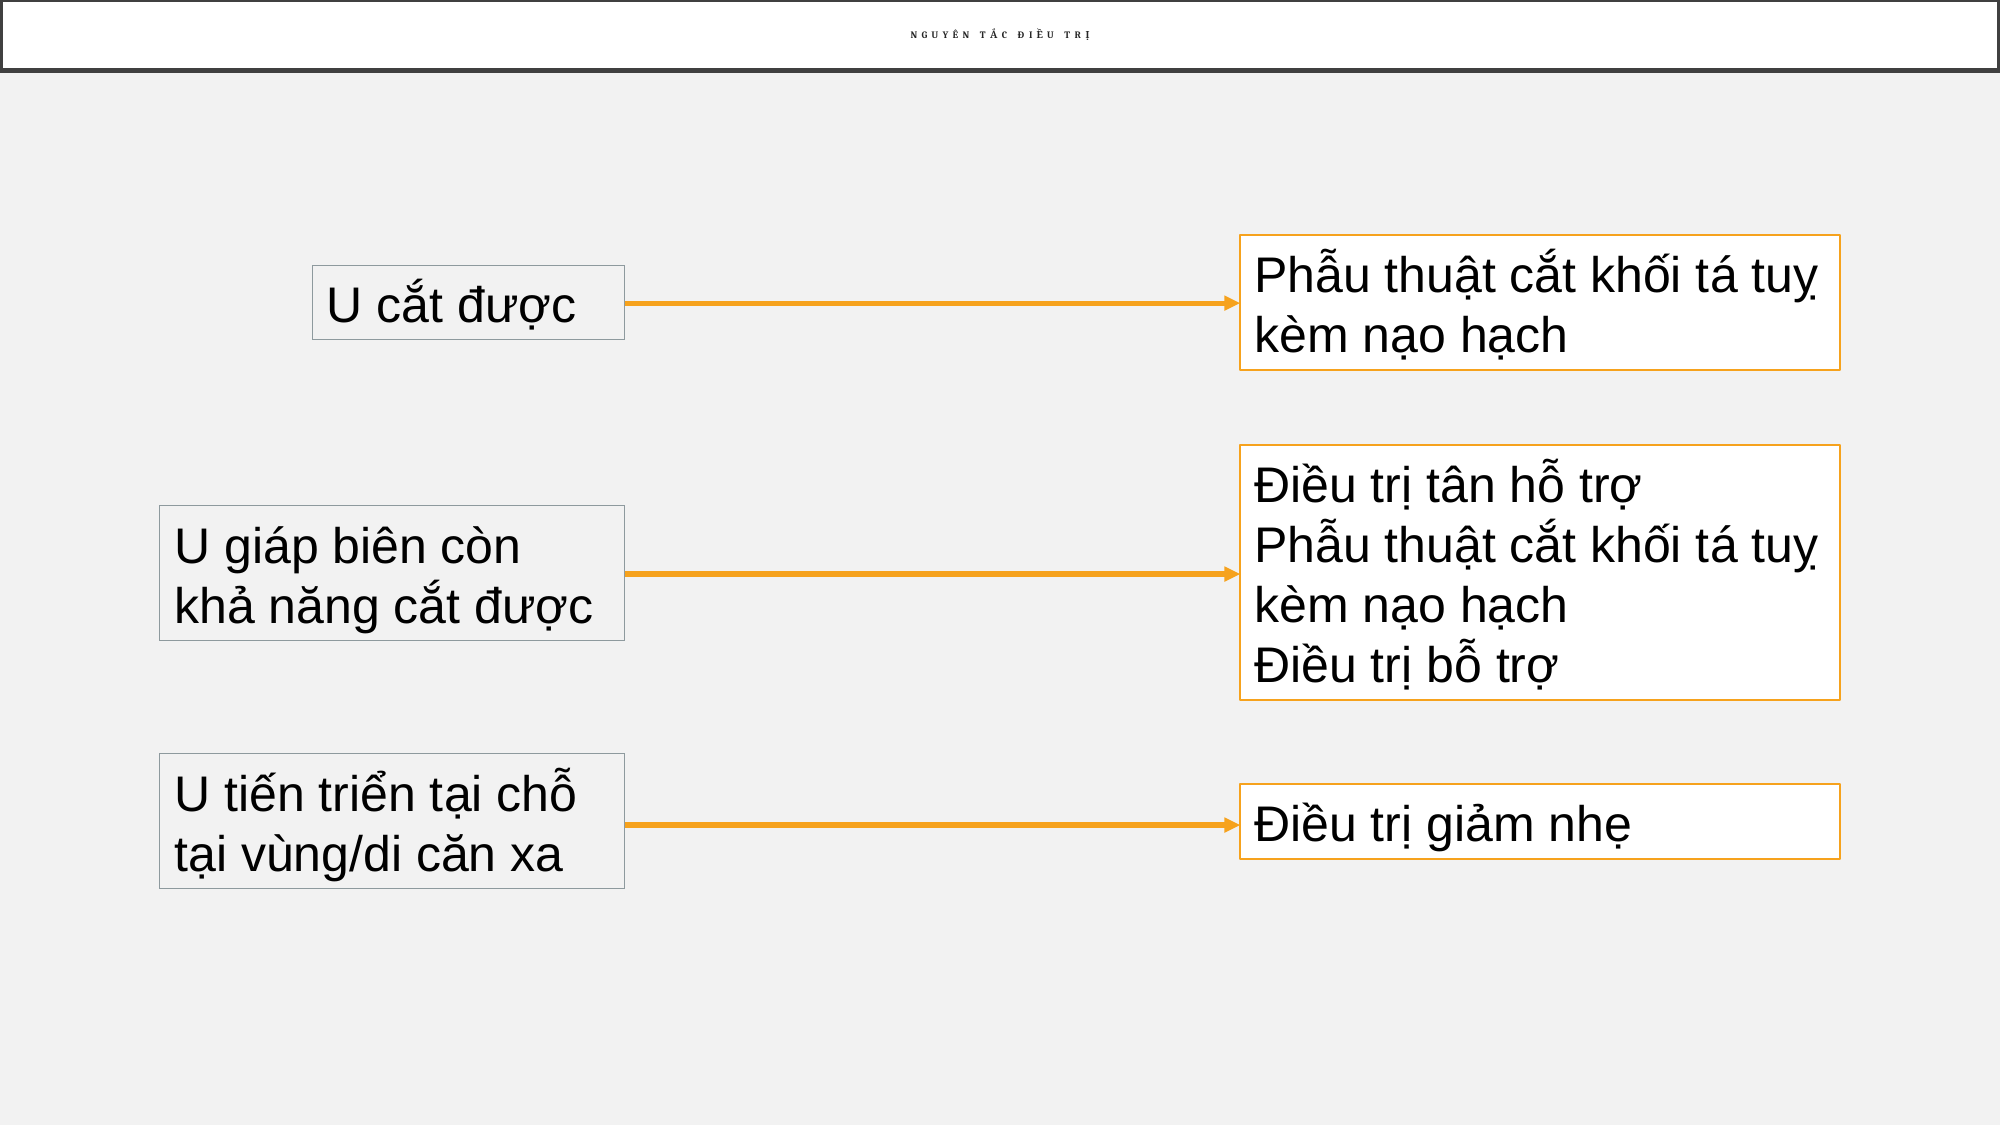

# Nguyên tắc điều trị
Phẫu thuật cắt khối tá tuỵ kèm nạo hạch
U cắt được
Điều trị tân hỗ trợ
Phẫu thuật cắt khối tá tuỵ kèm nạo hạch
Điều trị bỗ trợ
U giáp biên còn khả năng cắt được
U tiến triển tại chỗ tại vùng/di căn xa
Điều trị giảm nhẹ